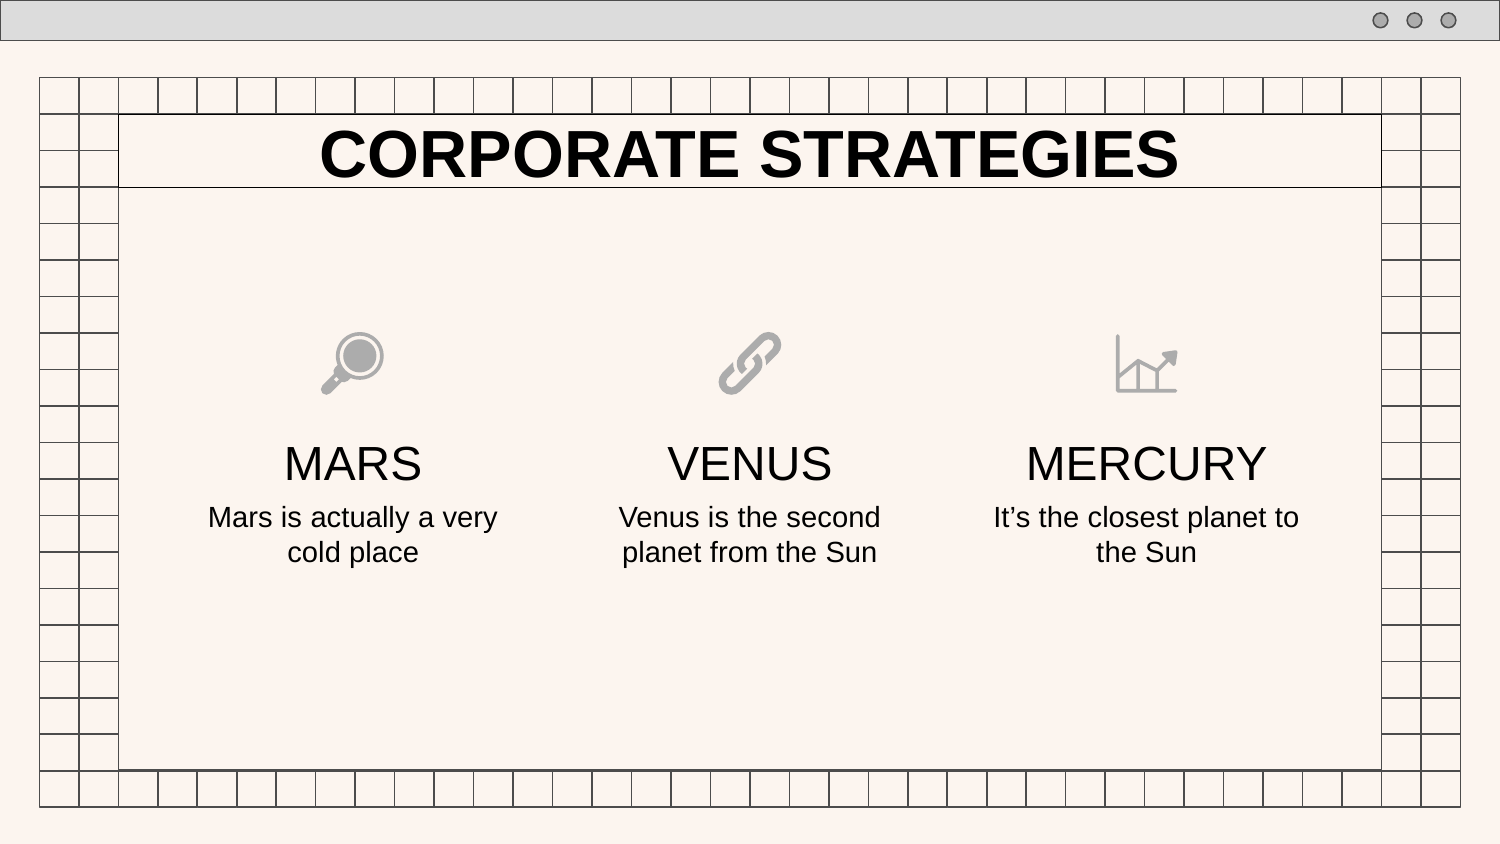

# CORPORATE STRATEGIES

MARS
VENUS
MERCURY
Mars is actually a very cold place
Venus is the second planet from the Sun
It’s the closest planet to the Sun